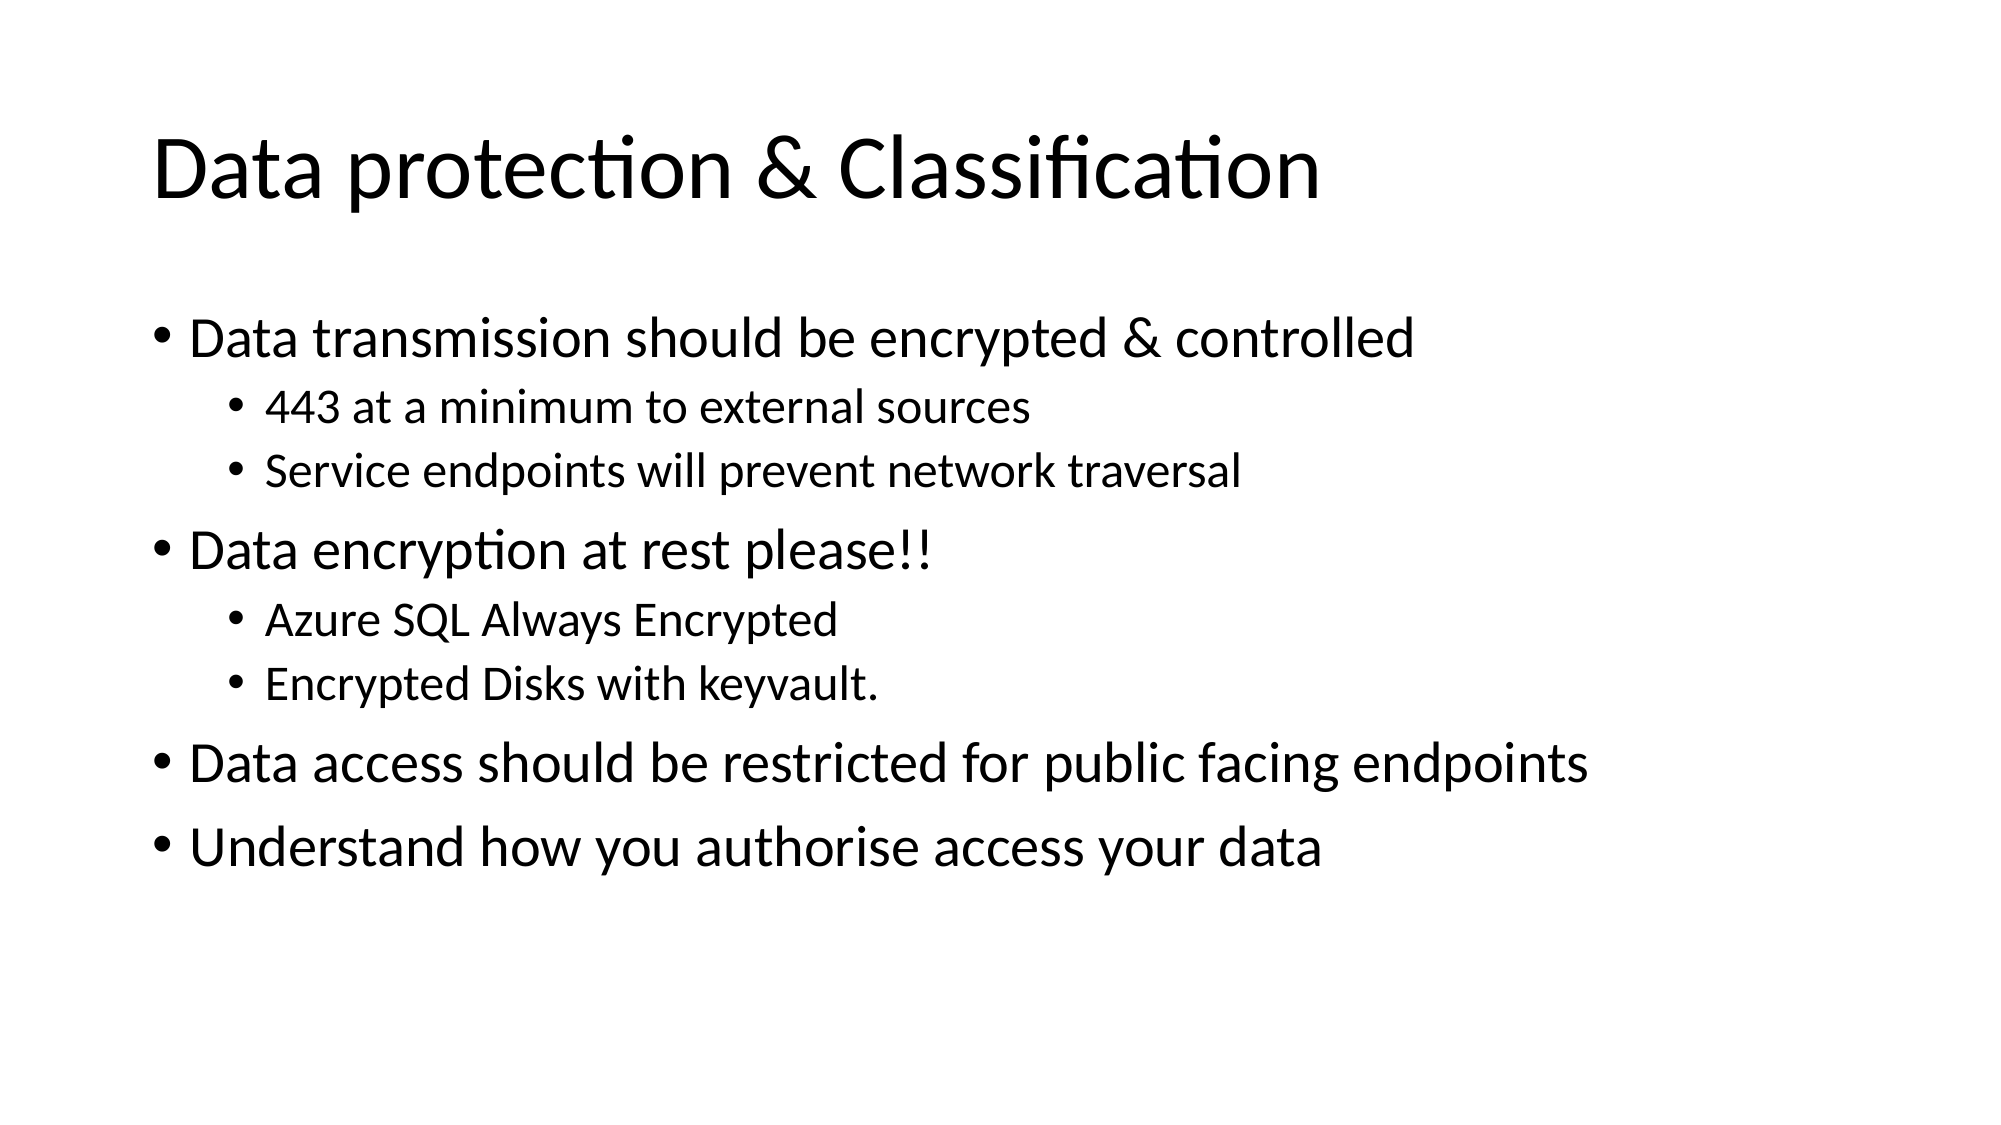

# Data protection & Classification
Data transmission should be encrypted & controlled
443 at a minimum to external sources
Service endpoints will prevent network traversal
Data encryption at rest please!!
Azure SQL Always Encrypted
Encrypted Disks with keyvault.
Data access should be restricted for public facing endpoints
Understand how you authorise access your data